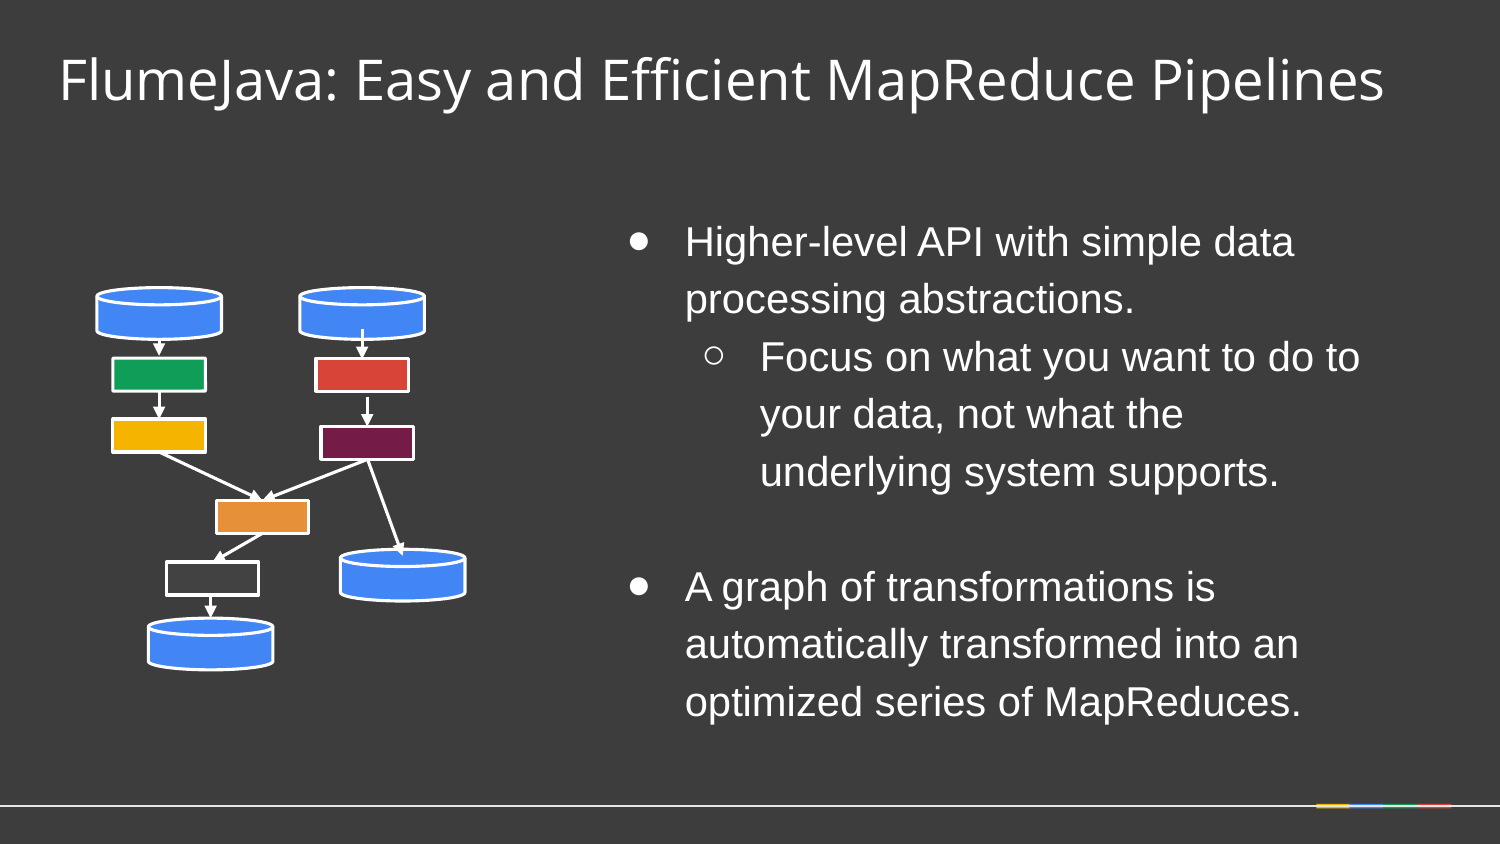

FlumeJava: Easy and Efficient MapReduce Pipelines
Higher-level API with simple data processing abstractions.
Focus on what you want to do to your data, not what the underlying system supports.
A graph of transformations is automatically transformed into an optimized series of MapReduces.